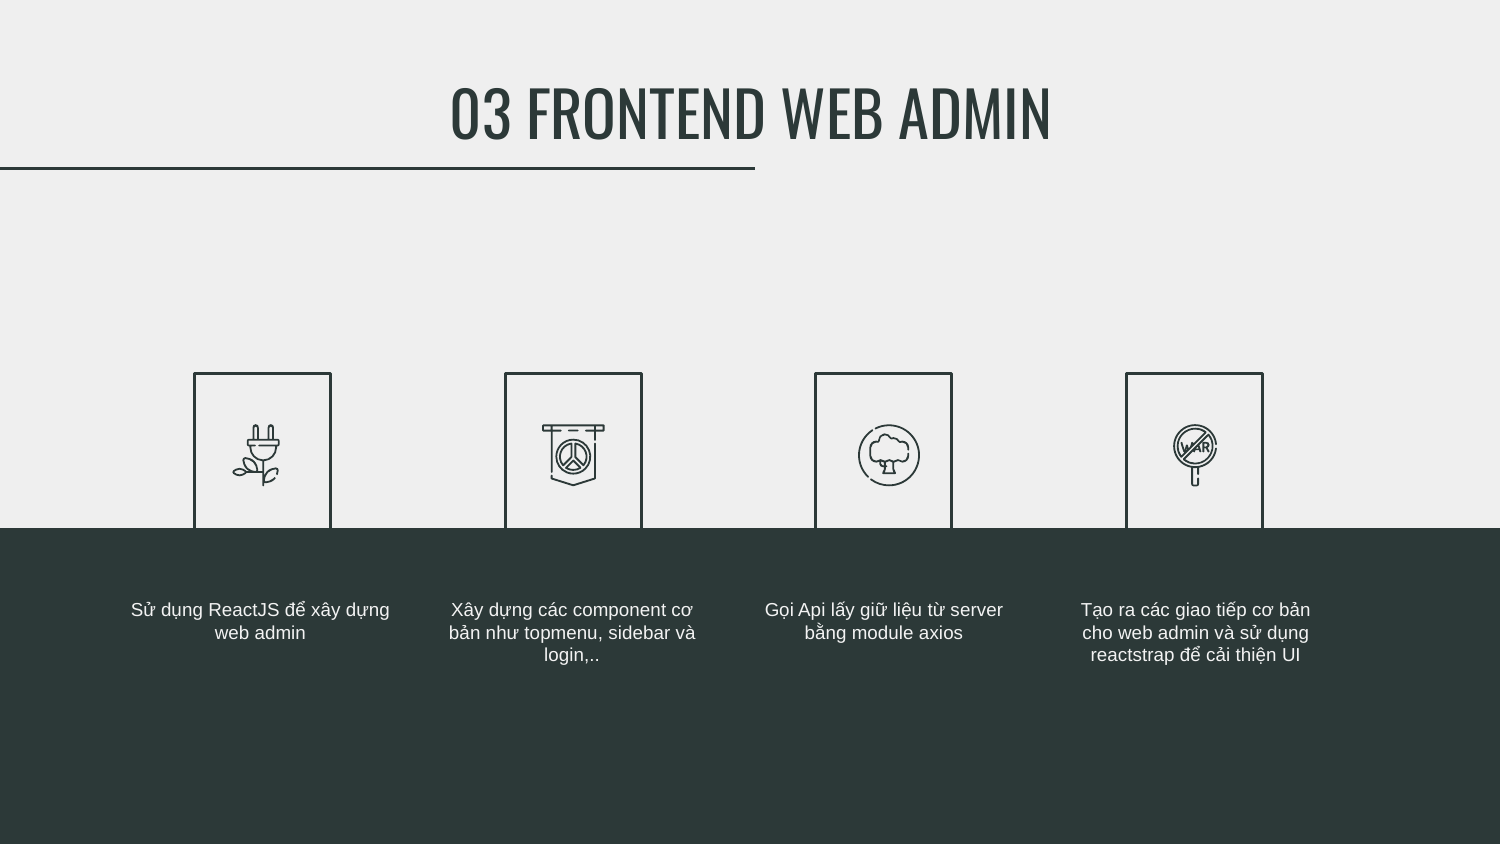

# 03 FRONTEND WEB ADMIN

Sử dụng ReactJS để xây dựng web admin
Xây dựng các component cơ bản như topmenu, sidebar và login,..
Gọi Api lấy giữ liệu từ server bằng module axios
Tạo ra các giao tiếp cơ bản cho web admin và sử dụng reactstrap để cải thiện UI